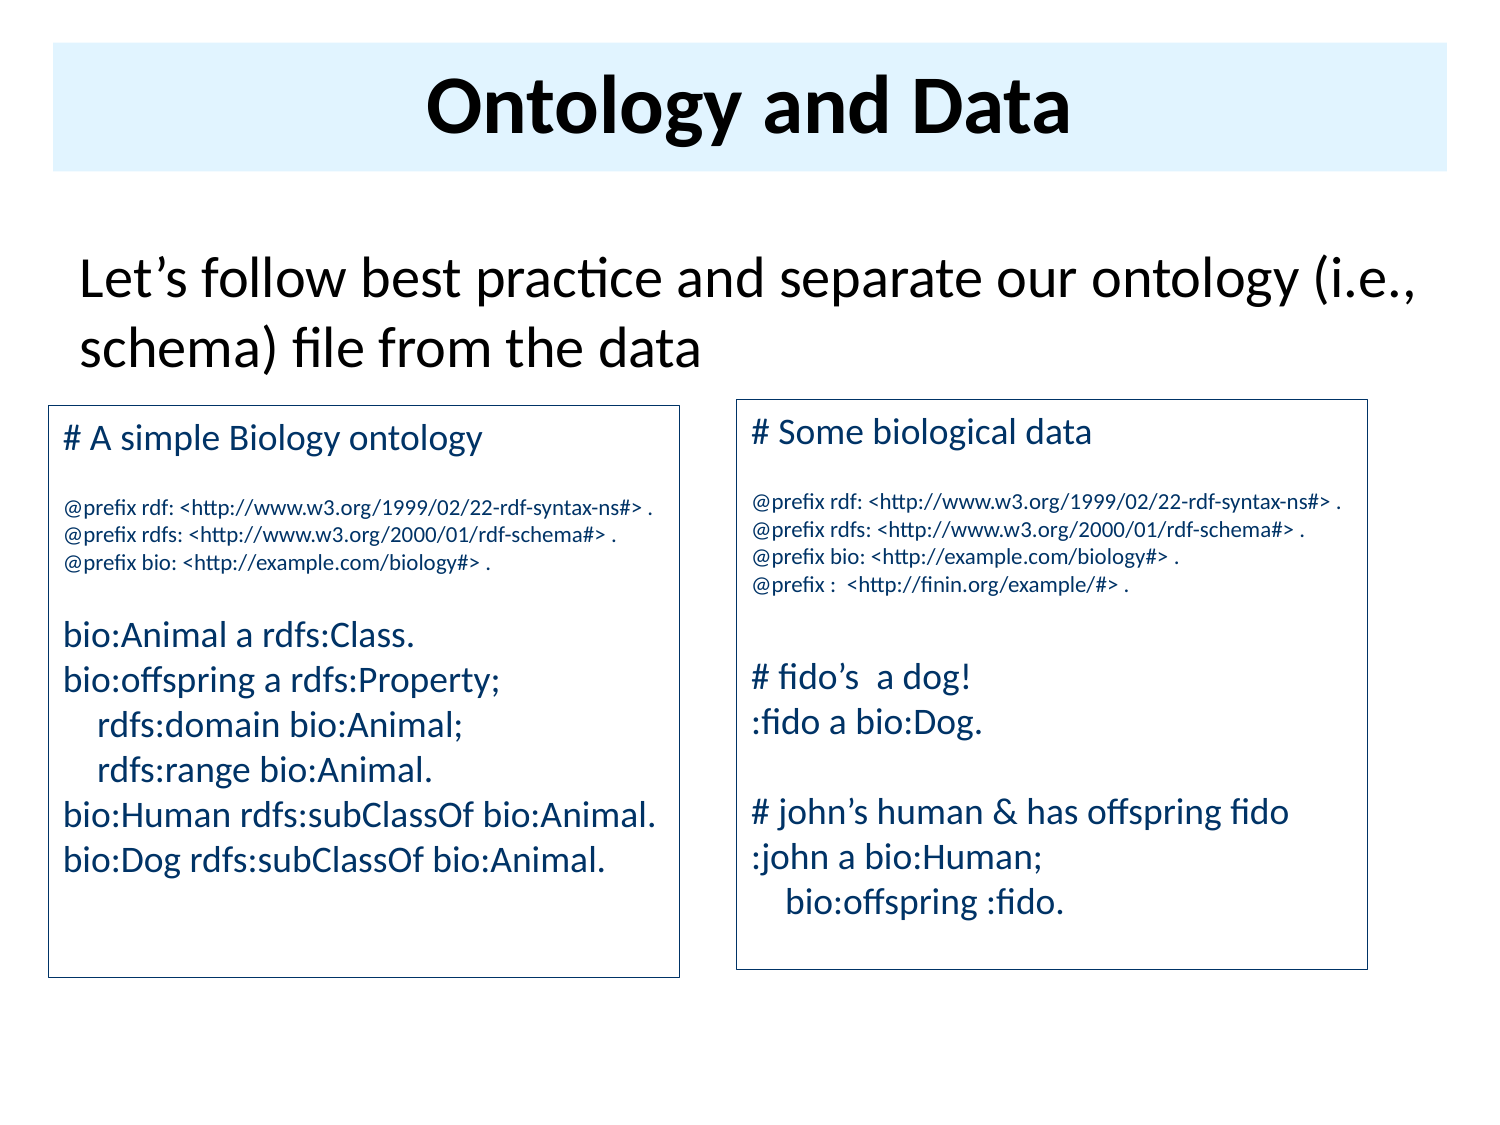

# Ontology and Data
Let’s follow best practice and separate our ontology (i.e., schema) file from the data
# Some biological data

@prefix rdf: <http://www.w3.org/1999/02/22-rdf-syntax-ns#> .
@prefix rdfs: <http://www.w3.org/2000/01/rdf-schema#> .
@prefix bio: <http://example.com/biology#> .
@prefix :  <http://finin.org/example/#> .

# fido’s  a dog!
:fido a bio:Dog.

# john’s human & has offspring fido
:john a bio:Human;
    bio:offspring :fido.

# A simple Biology ontology

@prefix rdf: <http://www.w3.org/1999/02/22-rdf-syntax-ns#> .
@prefix rdfs: <http://www.w3.org/2000/01/rdf-schema#> .
@prefix bio: <http://example.com/biology#> .

bio:Animal a rdfs:Class.
bio:offspring a rdfs:Property;
    rdfs:domain bio:Animal;
    rdfs:range bio:Animal.
bio:Human rdfs:subClassOf bio:Animal.
bio:Dog rdfs:subClassOf bio:Animal.